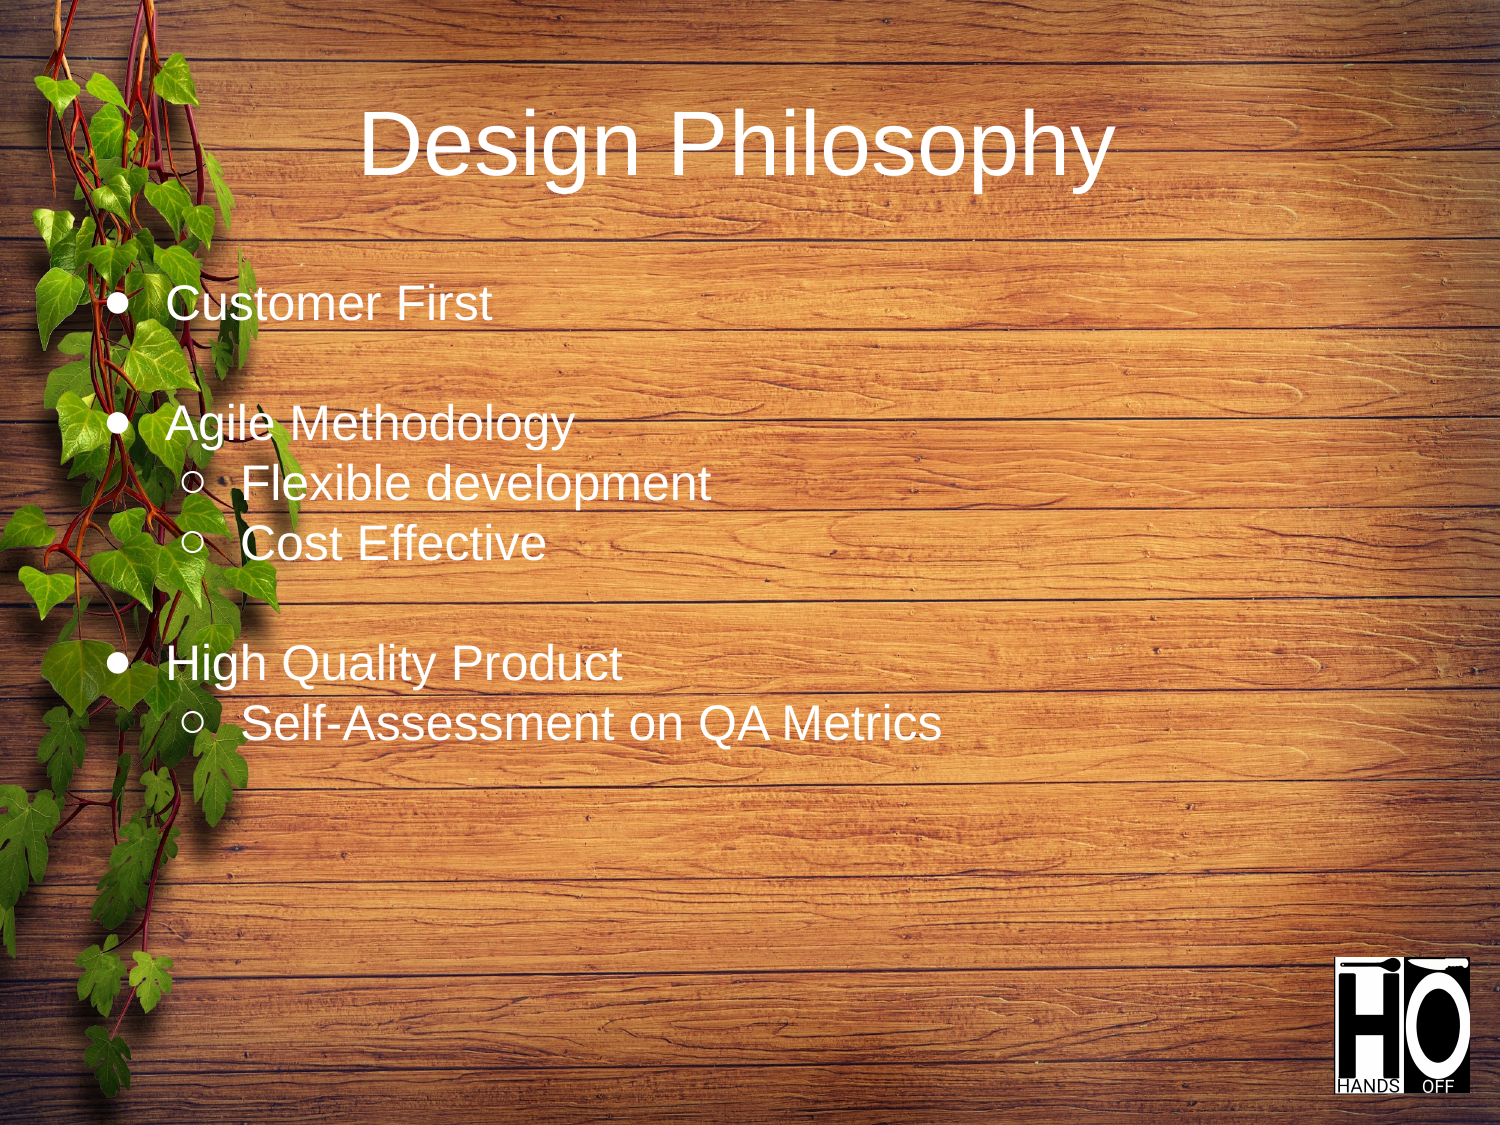

# Design Philosophy
Customer First

Agile Methodology
Flexible development
Cost Effective

High Quality Product
Self-Assessment on QA Metrics